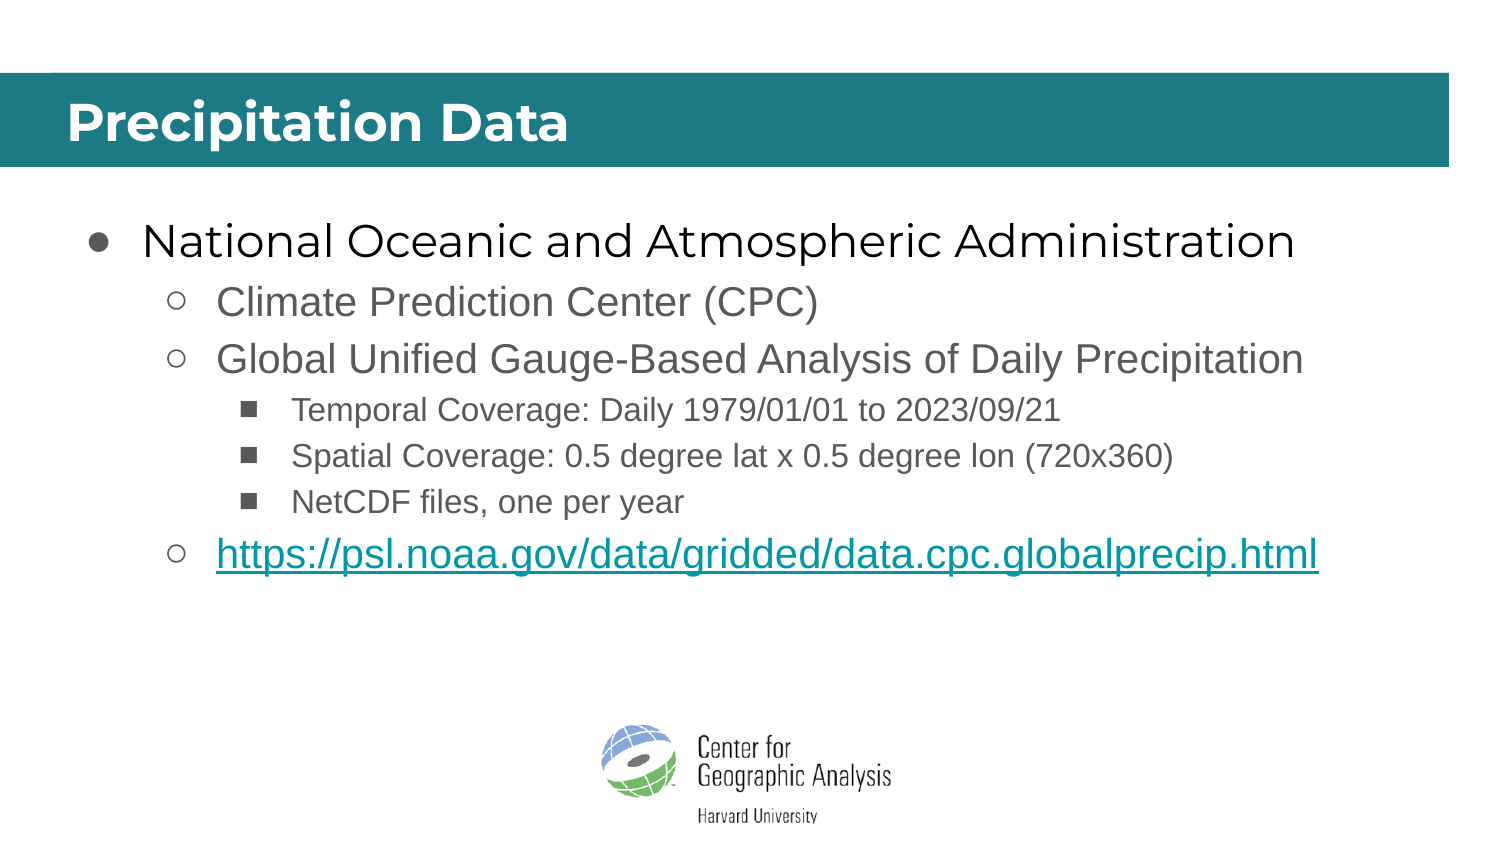

# Precipitation Data
National Oceanic and Atmospheric Administration
Climate Prediction Center (CPC)
Global Unified Gauge-Based Analysis of Daily Precipitation
Temporal Coverage: Daily 1979/01/01 to 2023/09/21
Spatial Coverage: 0.5 degree lat x 0.5 degree lon (720x360)
NetCDF files, one per year
https://psl.noaa.gov/data/gridded/data.cpc.globalprecip.html